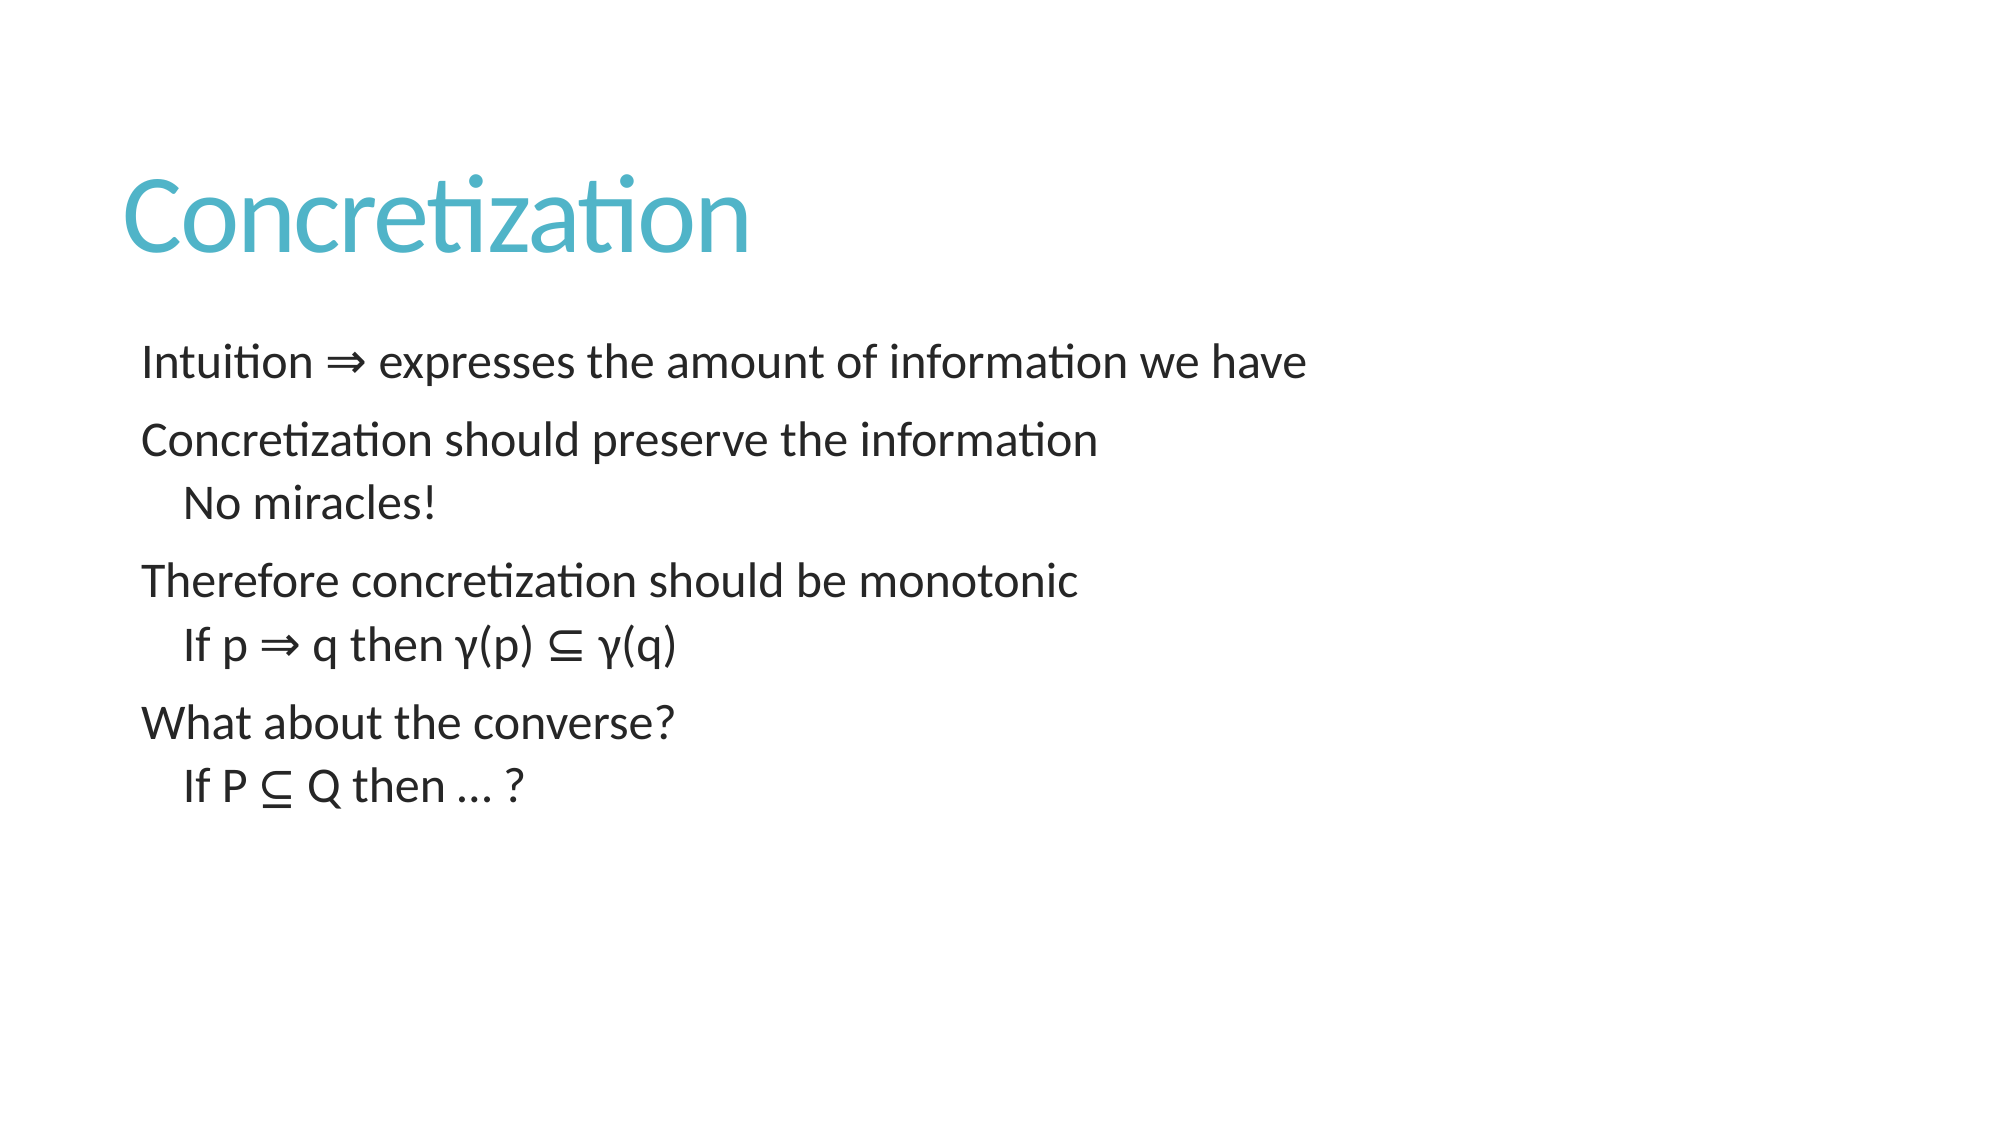

# Concretization
Intuition ⇒ expresses the amount of information we have
Concretization should preserve the information
No miracles!
Therefore concretization should be monotonic
If p ⇒ q then γ(p) ⊆ γ(q)
What about the converse?
If P ⊆ Q then … ?